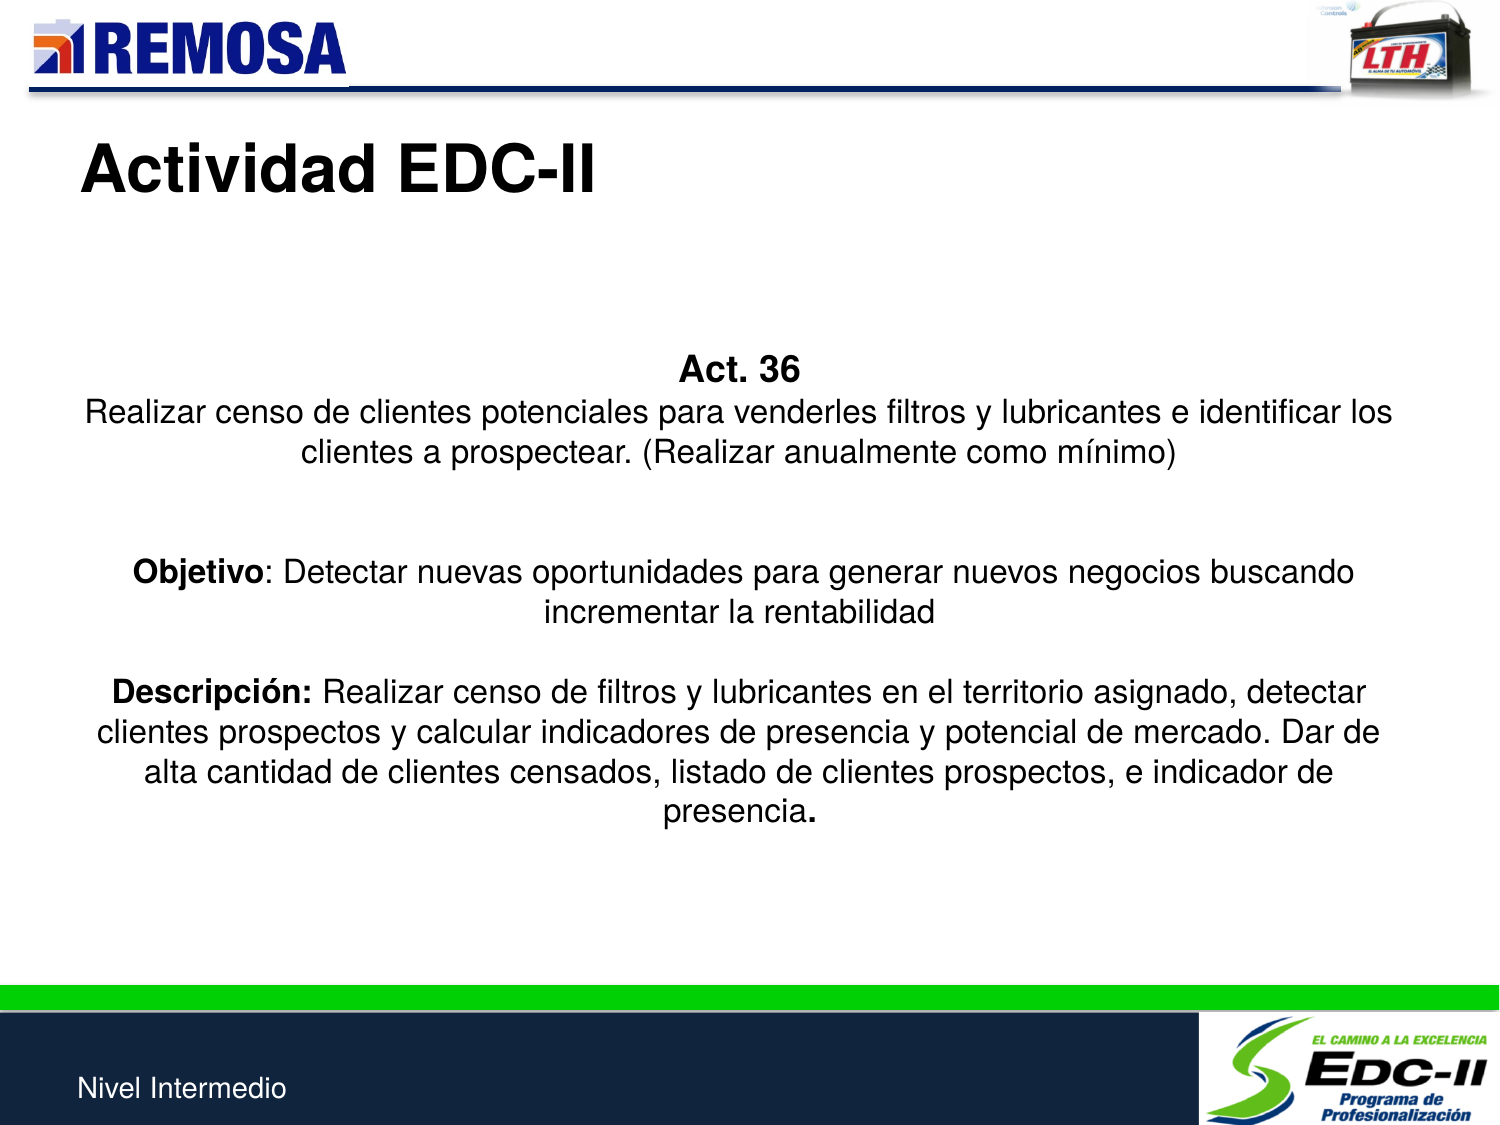

Actividad EDC-II
Act. 36
Realizar censo de clientes potenciales para venderles filtros y lubricantes e identificar los clientes a prospectear. (Realizar anualmente como mínimo)
 Objetivo: Detectar nuevas oportunidades para generar nuevos negocios buscando incrementar la rentabilidad
Descripción: Realizar censo de filtros y lubricantes en el territorio asignado, detectar clientes prospectos y calcular indicadores de presencia y potencial de mercado. Dar de alta cantidad de clientes censados, listado de clientes prospectos, e indicador de presencia.